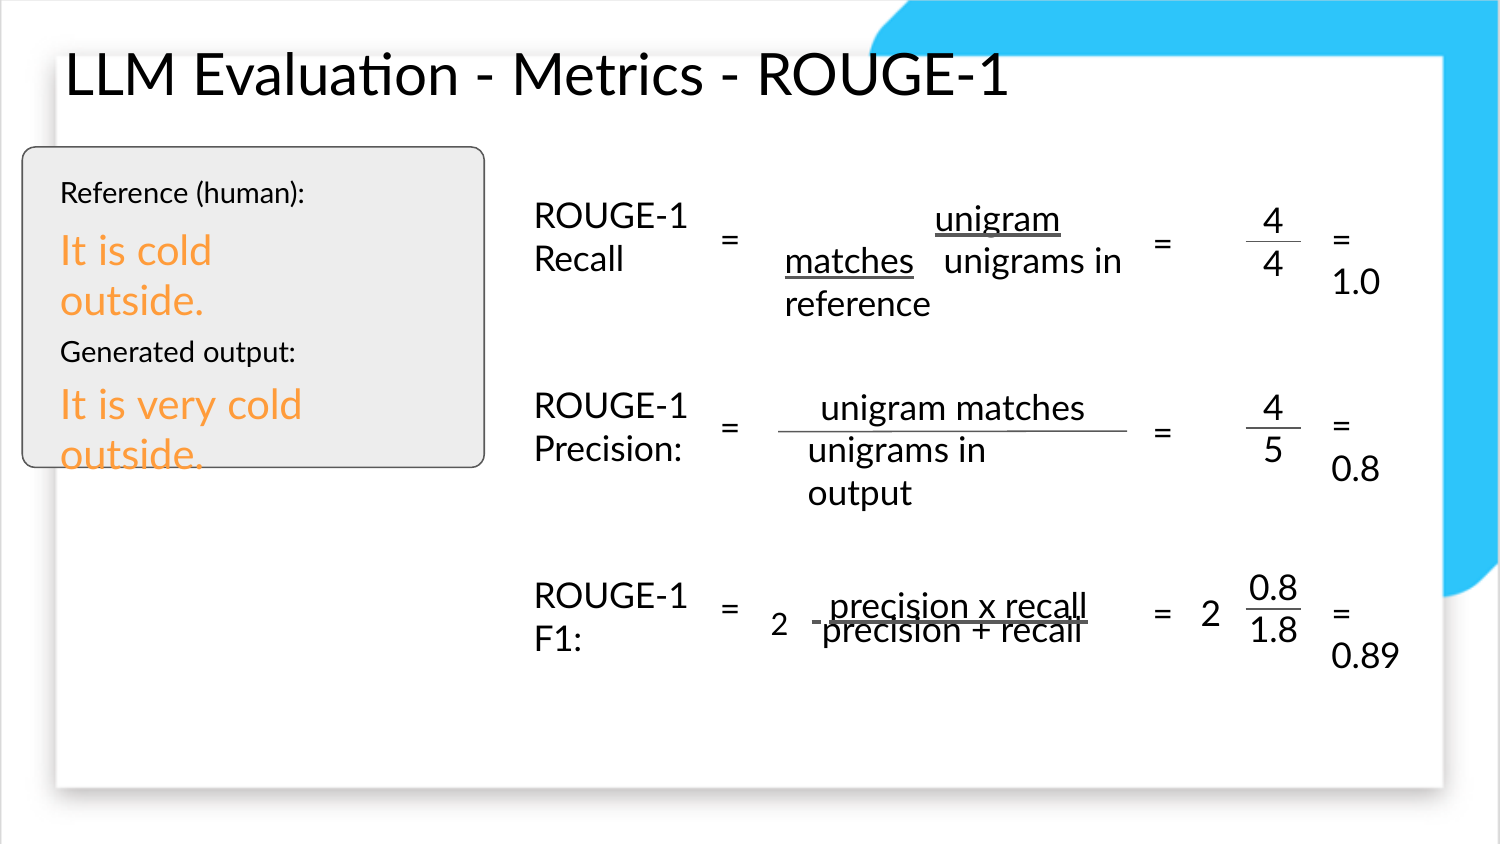

# LLM Evaluation - Metrics - ROUGE-1

Reference (human):
It is cold outside.
ROUGE-1
Recall
		unigram matches	 unigrams in reference
4
4
=
= 1.0
=

Generated output:
It is very cold outside.
ROUGE-1
Precision:
4
5
unigram matches unigrams in output
= 0.8
=
=

2	 precision x recall
0.8
1.8
ROUGE-1 F1:
=
=	2
= 0.89
precision + recall